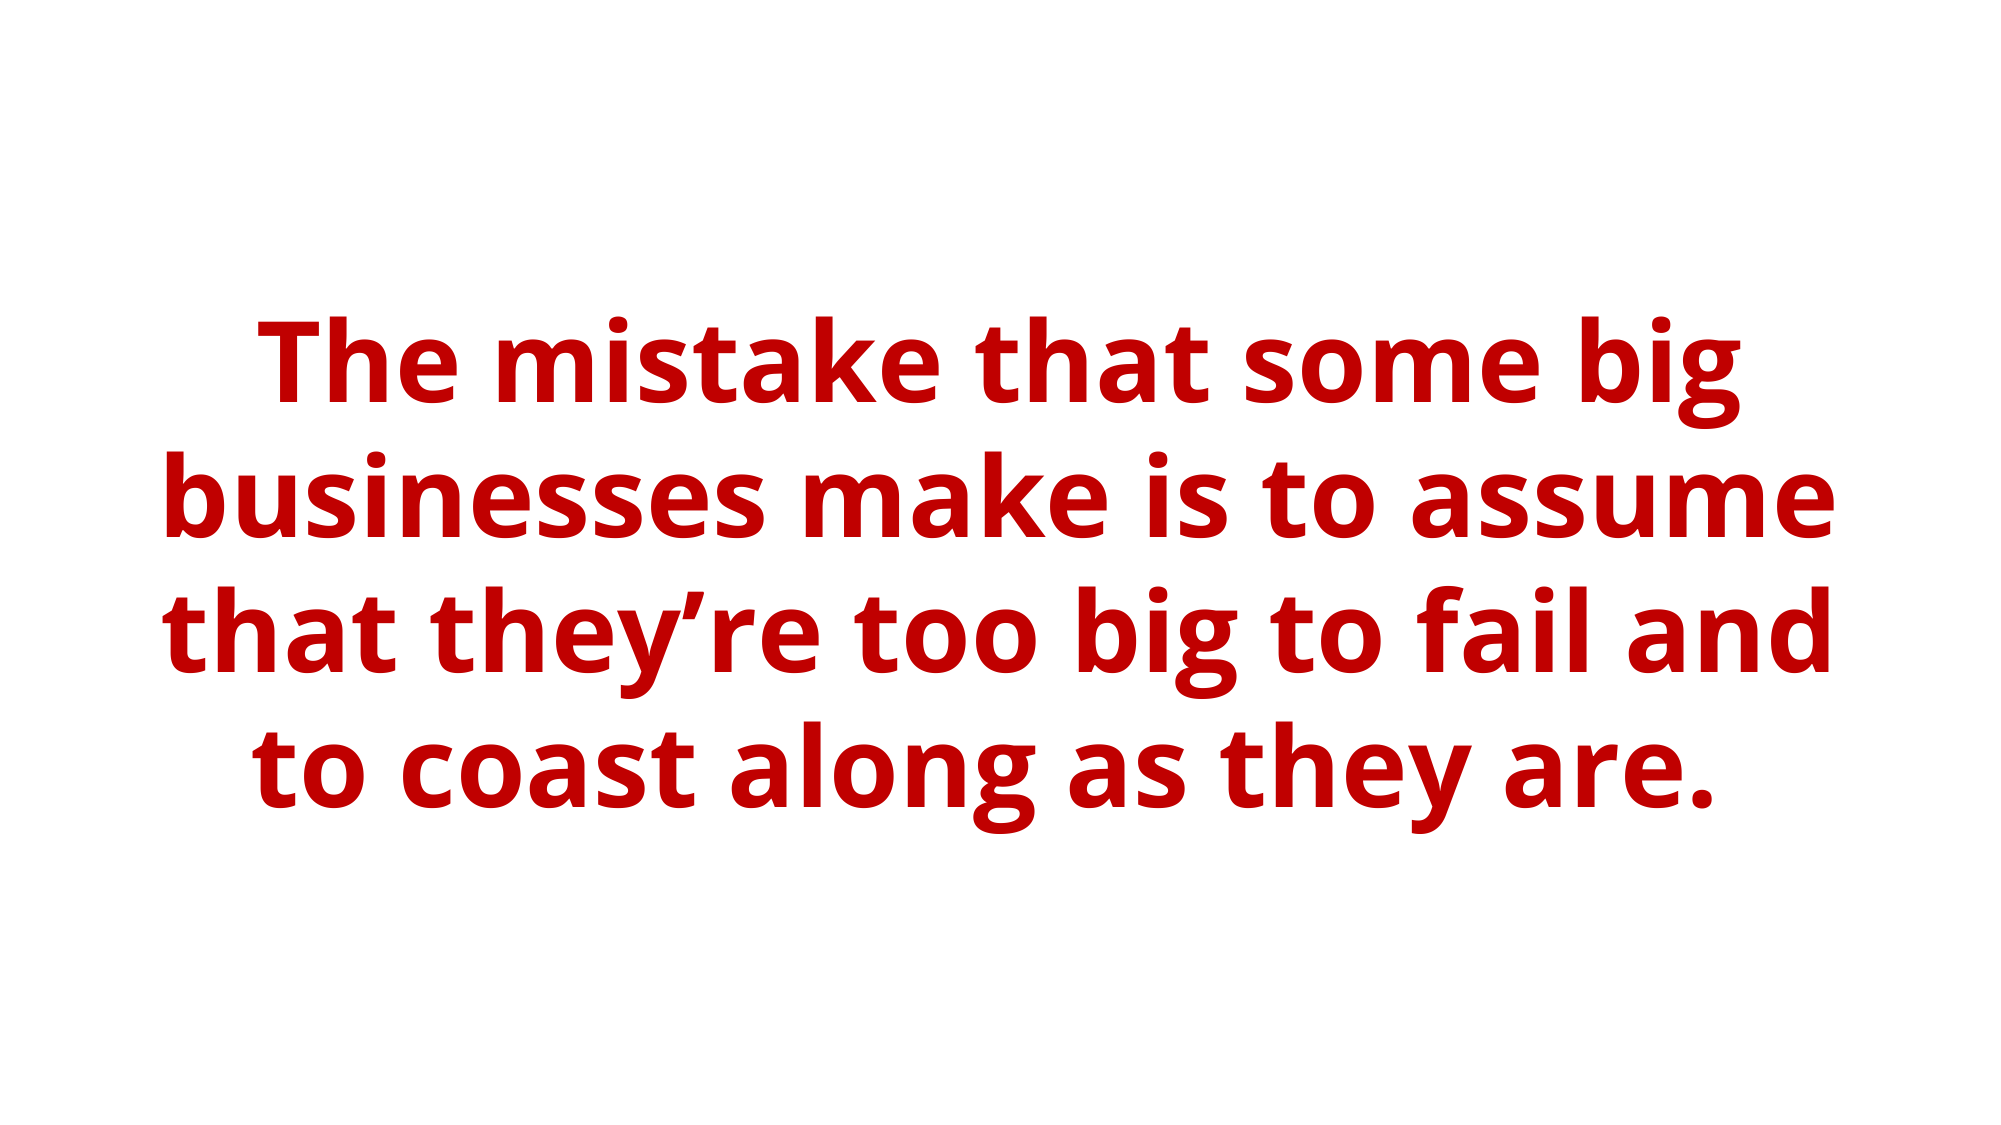

The mistake that some big businesses make is to assume that they’re too big to fail and to coast along as they are.